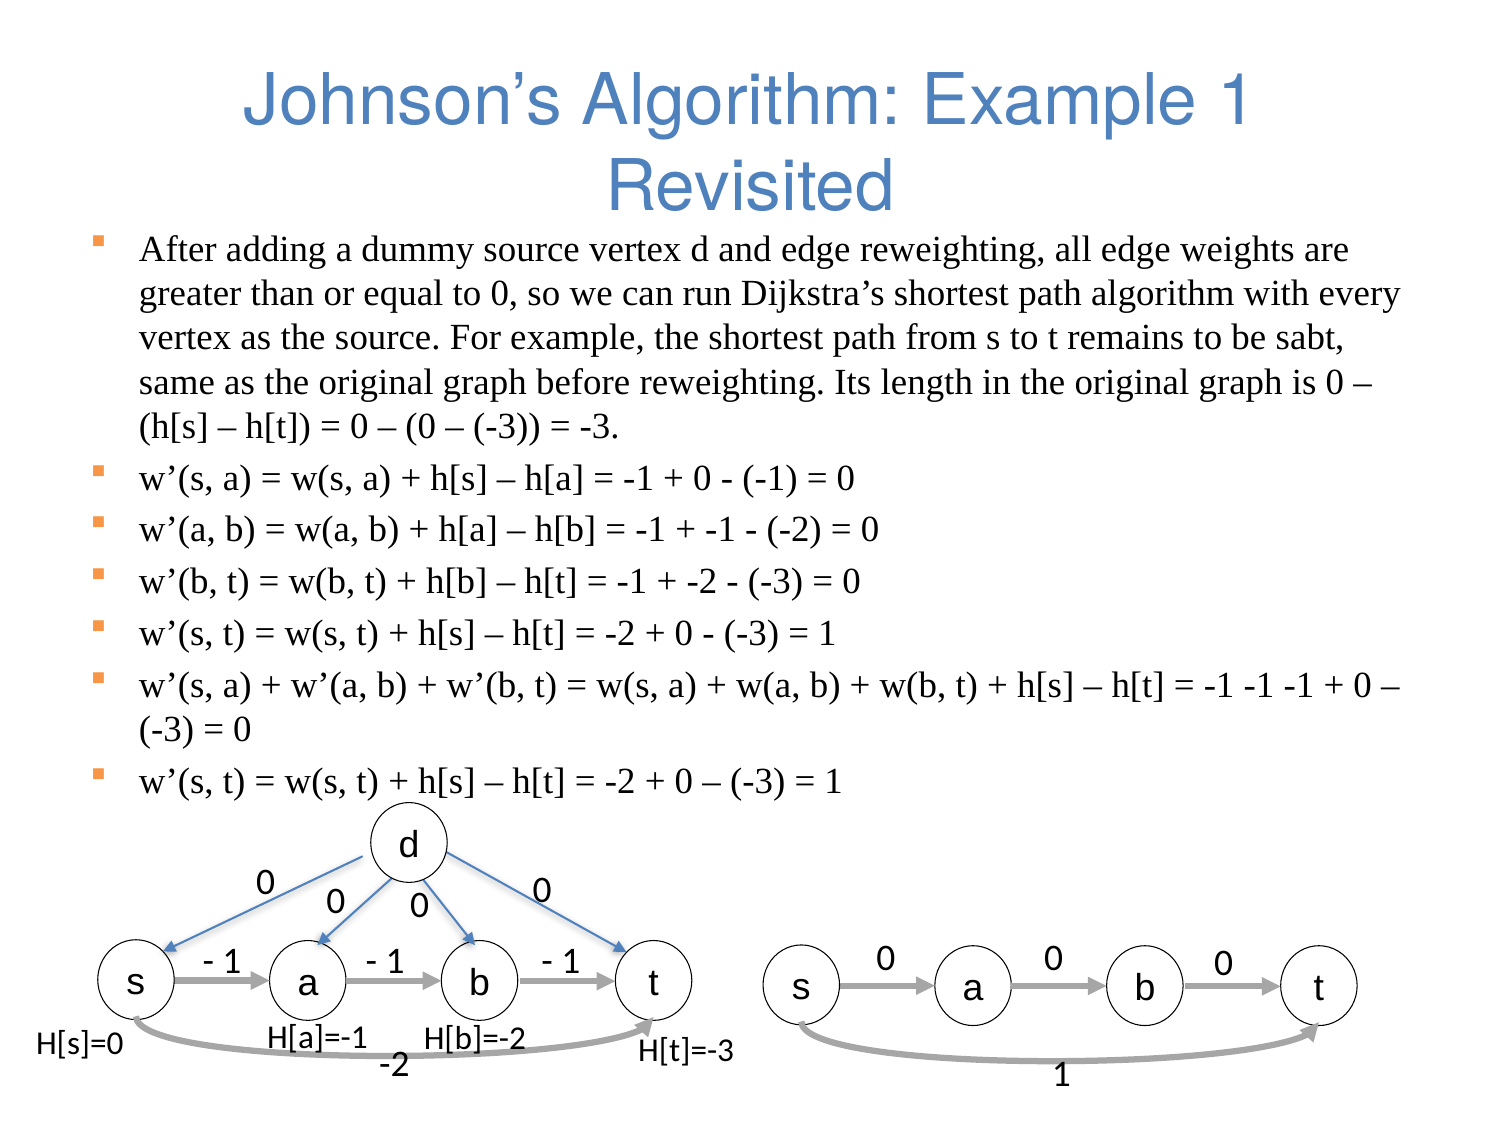

# Johnson’s Algorithm: Example 1 Revisited
After adding a dummy source vertex d and edge reweighting, all edge weights are greater than or equal to 0, so we can run Dijkstra’s shortest path algorithm with every vertex as the source. For example, the shortest path from s to t remains to be sabt, same as the original graph before reweighting. Its length in the original graph is 0 – (h[s] – h[t]) = 0 – (0 – (-3)) = -3.
w’(s, a) = w(s, a) + h[s] – h[a] = -1 + 0 - (-1) = 0
w’(a, b) = w(a, b) + h[a] – h[b] = -1 + -1 - (-2) = 0
w’(b, t) = w(b, t) + h[b] – h[t] = -1 + -2 - (-3) = 0
w’(s, t) = w(s, t) + h[s] – h[t] = -2 + 0 - (-3) = 1
w’(s, a) + w’(a, b) + w’(b, t) = w(s, a) + w(a, b) + w(b, t) + h[s] – h[t] = -1 -1 -1 + 0 – (-3) = 0
w’(s, t) = w(s, t) + h[s] – h[t] = -2 + 0 – (-3) = 1

d
0
0
0
0
 0
 0
- 1
- 1
- 1
 0
s
a
b
t
s
a
b
t
H[a]=-1
H[b]=-2
H[s]=0
H[t]=-3
 -2
 1